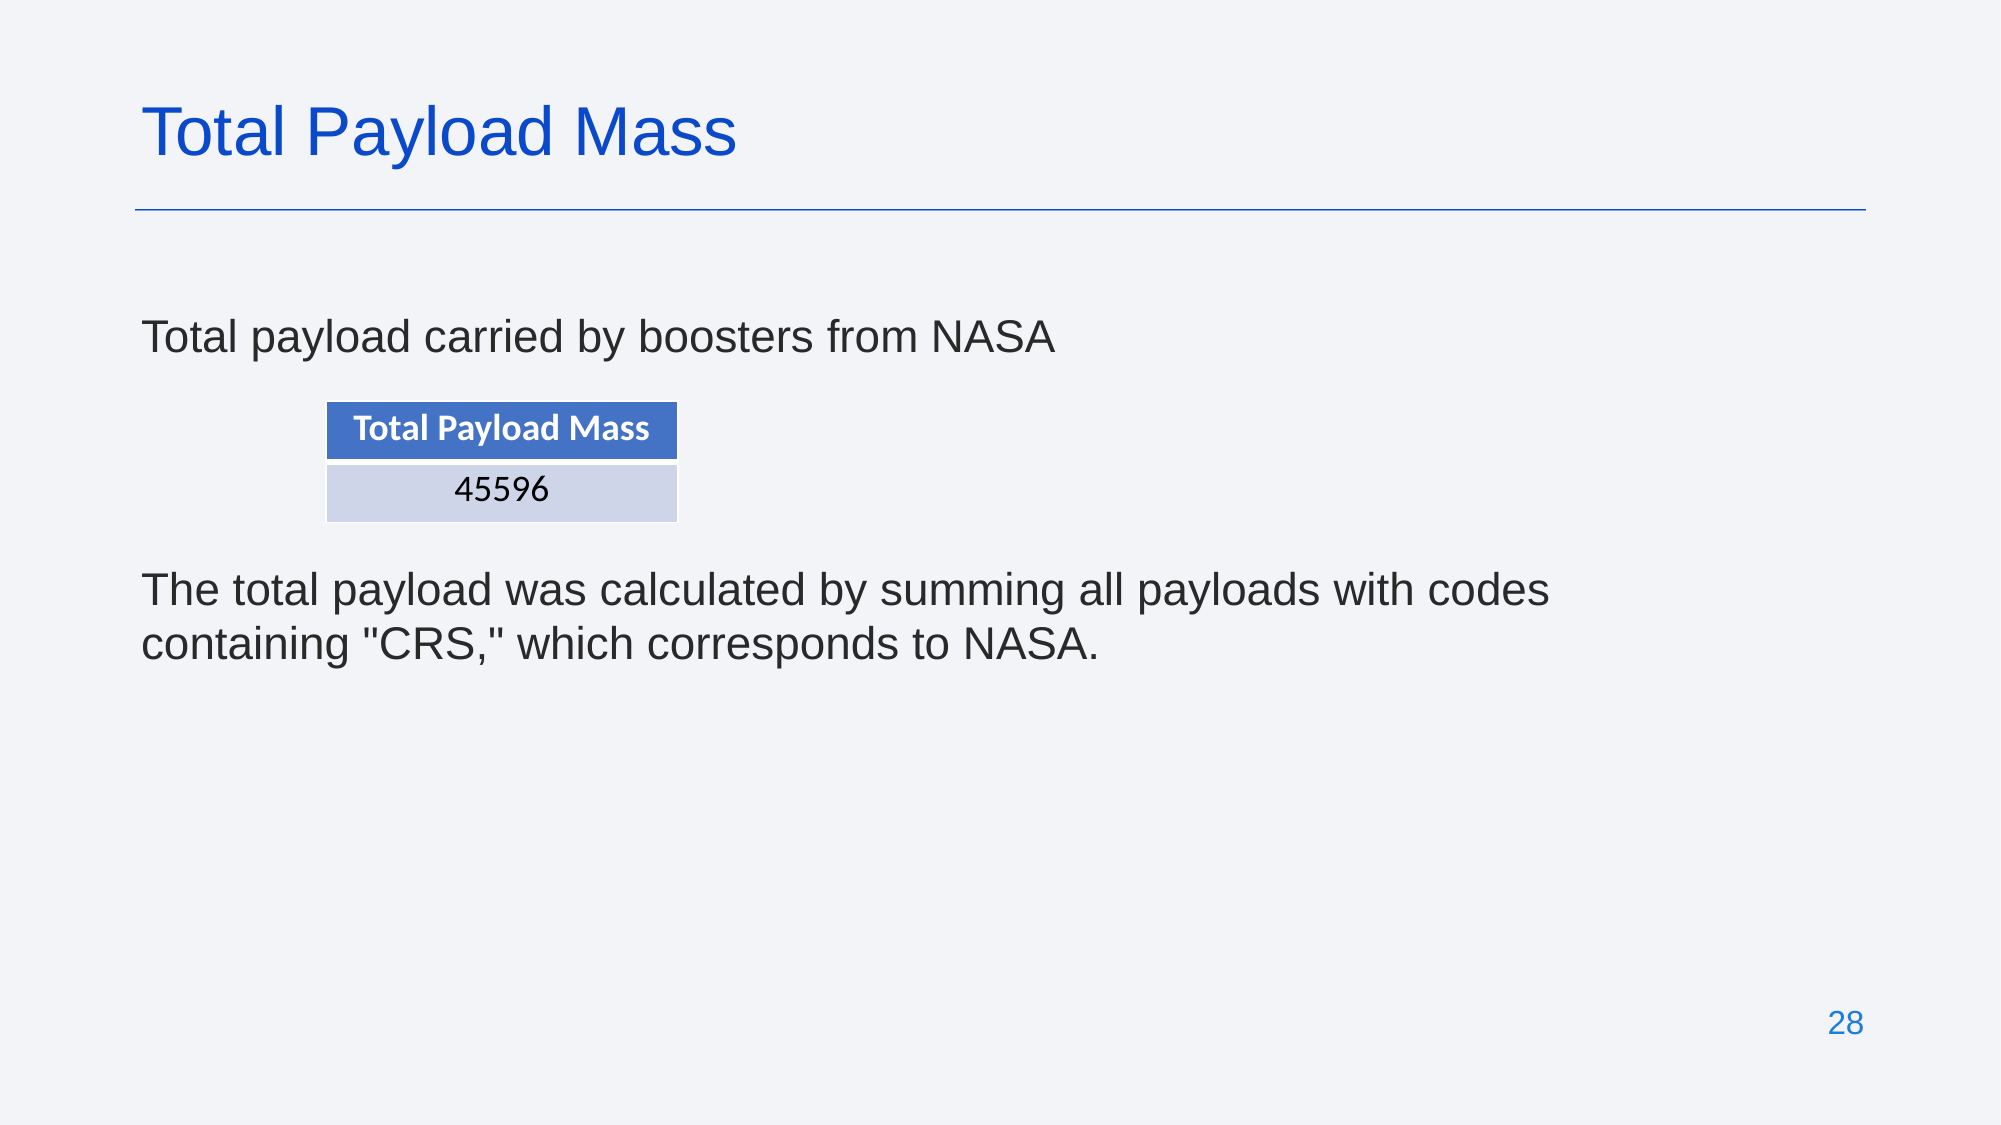

Total Payload Mass
Total payload carried by boosters from NASA

The total payload was calculated by summing all payloads with codes containing "CRS," which corresponds to NASA.
| Total Payload Mass |
| --- |
| 45596 |
28